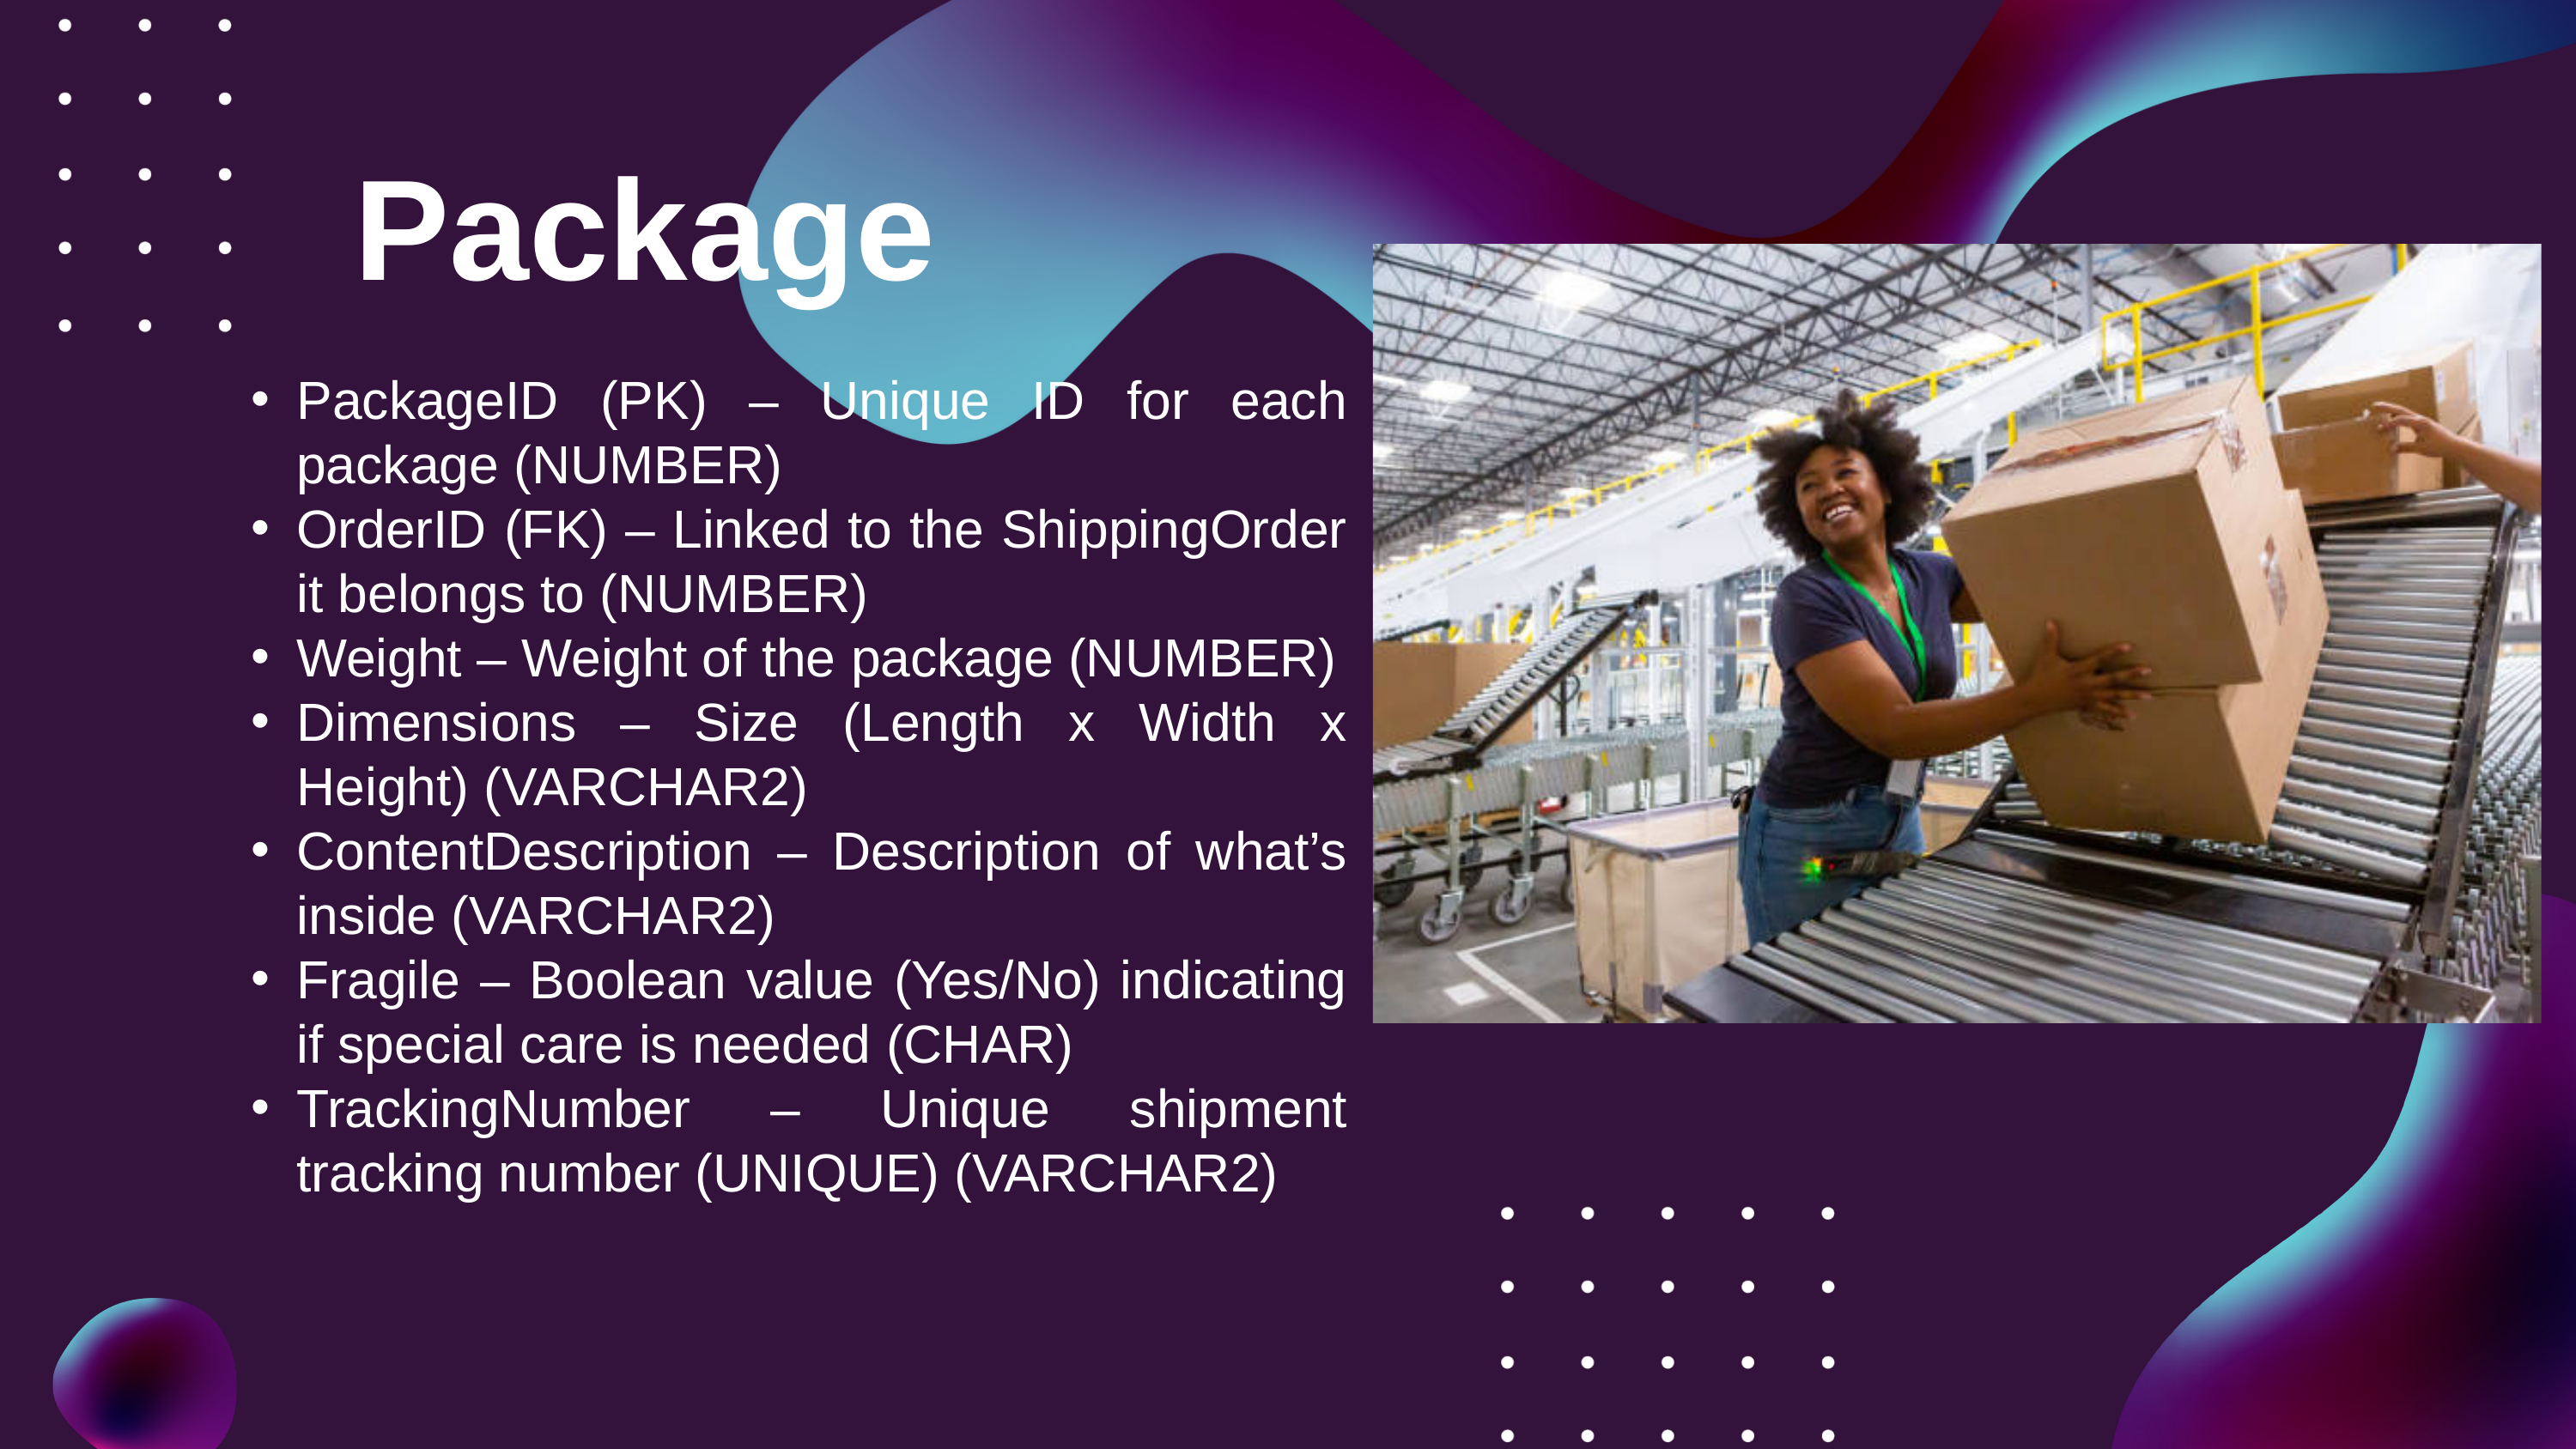

Package

PackageID (PK) – Unique ID for each package (NUMBER)
OrderID (FK) – Linked to the ShippingOrder it belongs to (NUMBER)
Weight – Weight of the package (NUMBER)
Dimensions – Size (Length x Width x Height) (VARCHAR2)
ContentDescription – Description of what’s inside (VARCHAR2)
Fragile – Boolean value (Yes/No) indicating if special care is needed (CHAR)
TrackingNumber – Unique shipment tracking number (UNIQUE) (VARCHAR2)